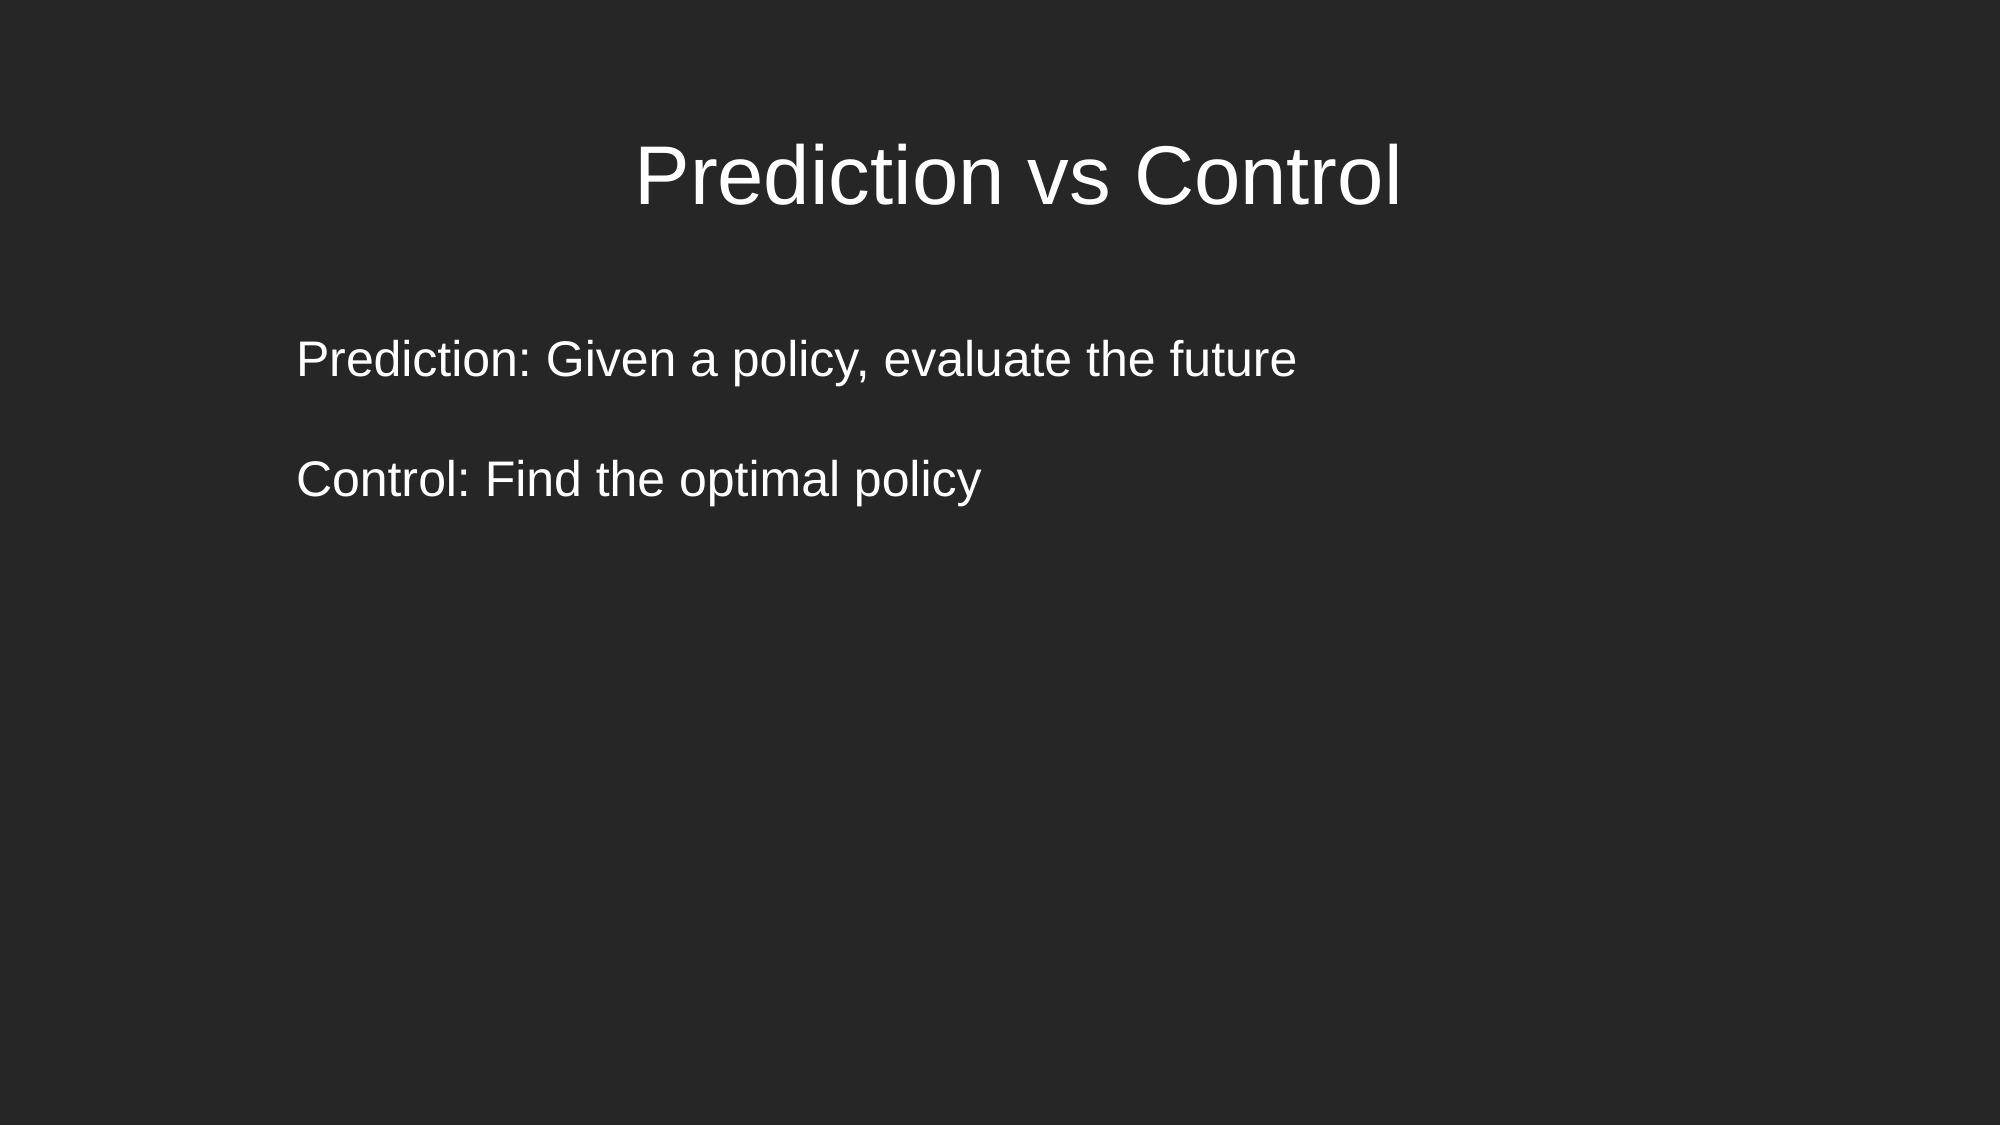

Prediction vs Control
Prediction: Given a policy, evaluate the future

Control: Find the optimal policy